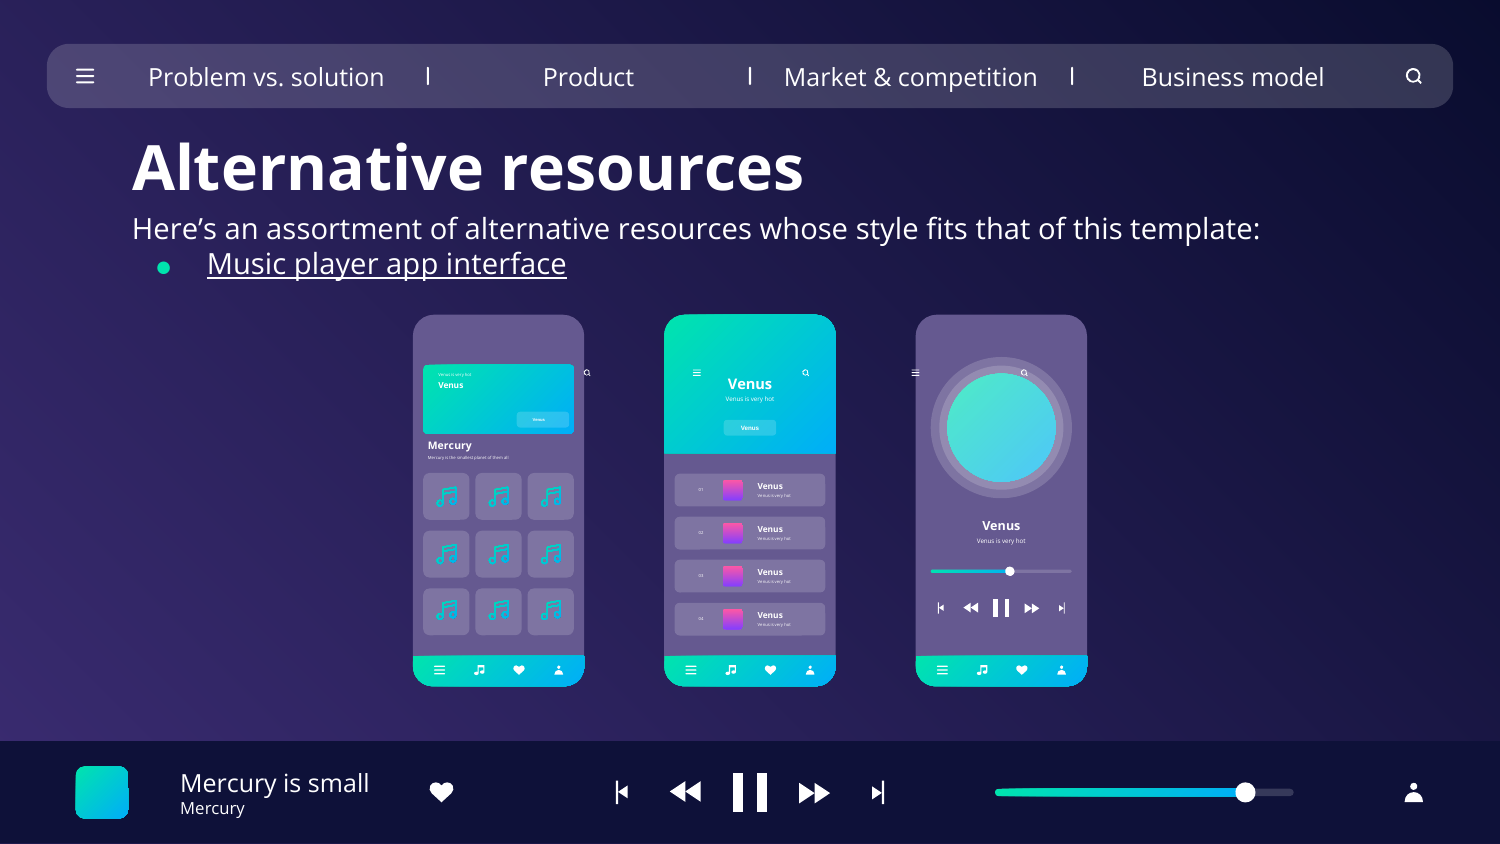

Problem vs. solution
Product
Market & competition
Business model
# Alternative resources
Here’s an assortment of alternative resources whose style fits that of this template:
Music player app interface

Venus is very hot

Venus
Venus
Venus is very hot
Venus
Venus
Mercury
Mercury is the smallest planet of them all

01

Venus

Venus is very hot

Venus
02

Venus

Venus is very hot
Venus is very hot

03

Venus

Venus is very hot

04

Venus
Venus is very hot

Mercury is small
Mercury